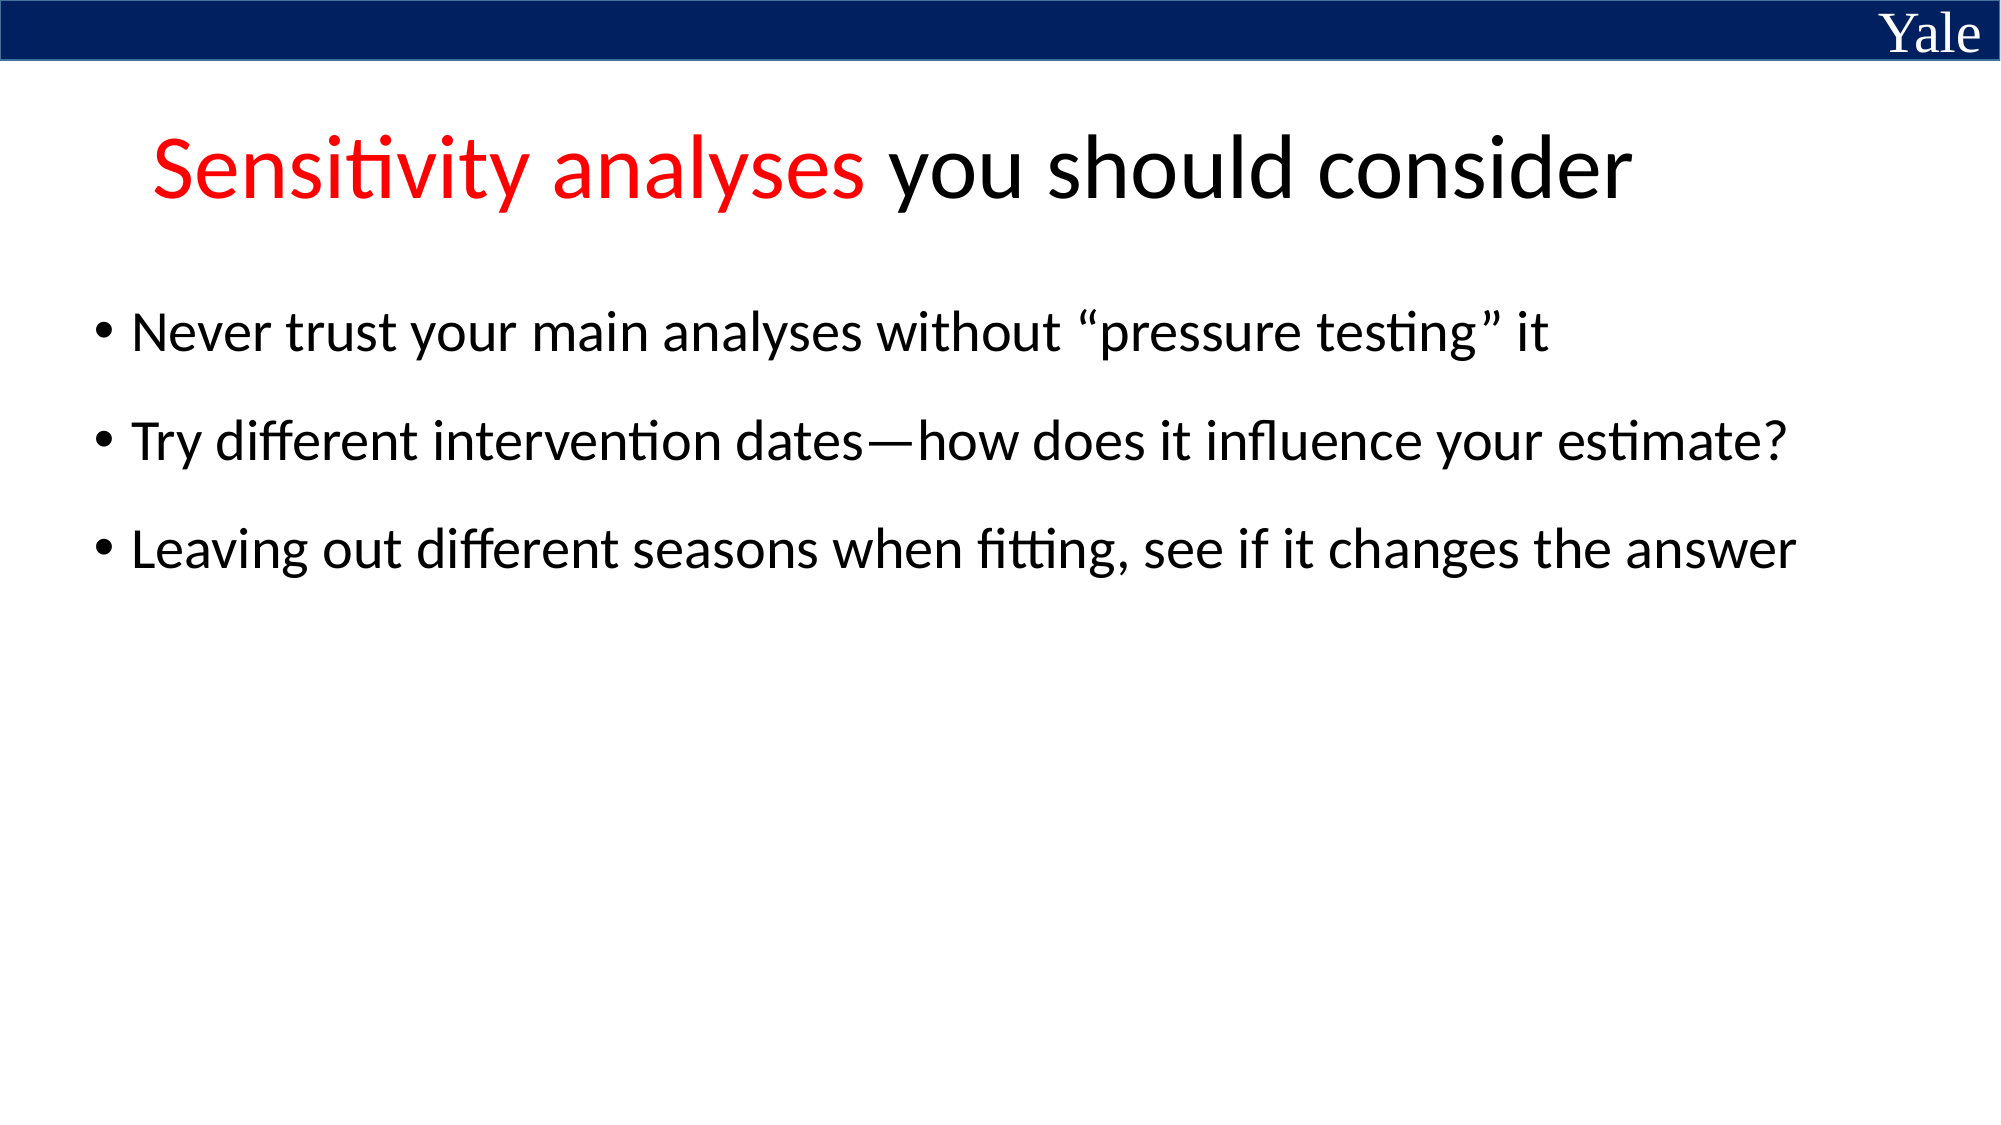

# Sensitivity analyses you should consider
Never trust your main analyses without “pressure testing” it
Try different intervention dates—how does it influence your estimate?
Leaving out different seasons when fitting, see if it changes the answer